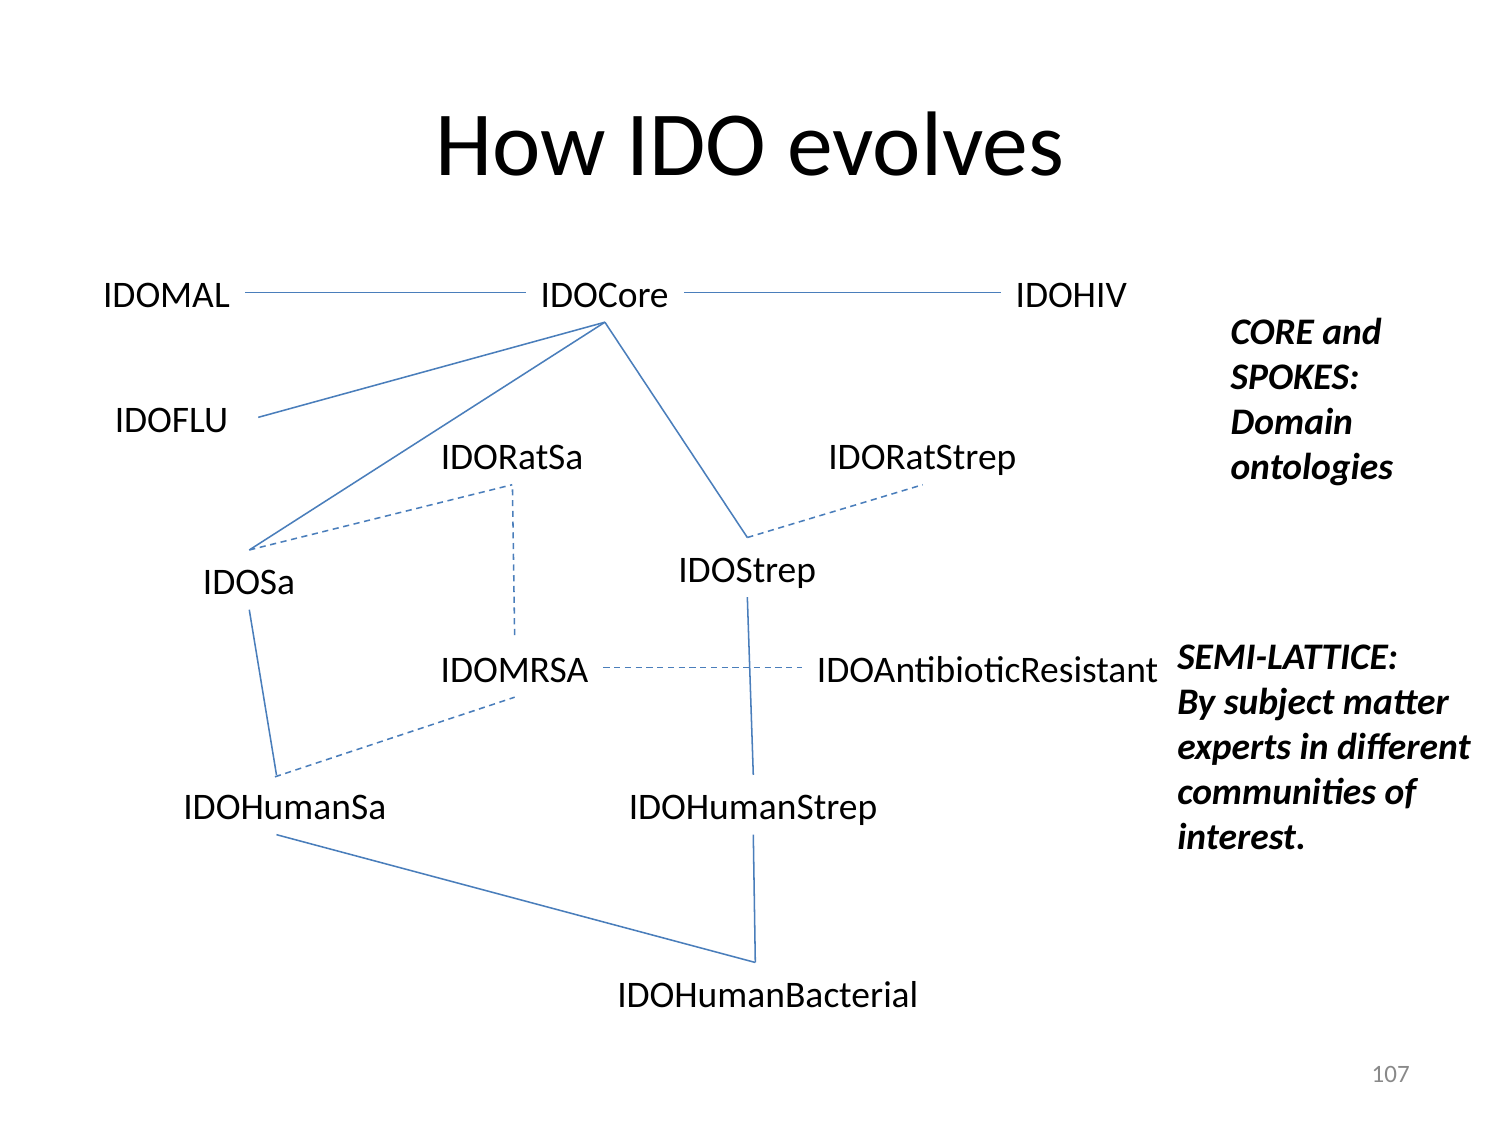

# How IDO evolves
IDOMAL
IDOCore
IDOHIV
CORE and
SPOKES:
Domain
ontologies
IDOFLU
IDORatSa
IDORatStrep
IDOStrep
IDOSa
SEMI-LATTICE:
By subject matter experts in different communities of interest.
IDOMRSA
IDOAntibioticResistant
  IDOHumanSa
IDOHumanStrep
   IDOHumanBacterial
107